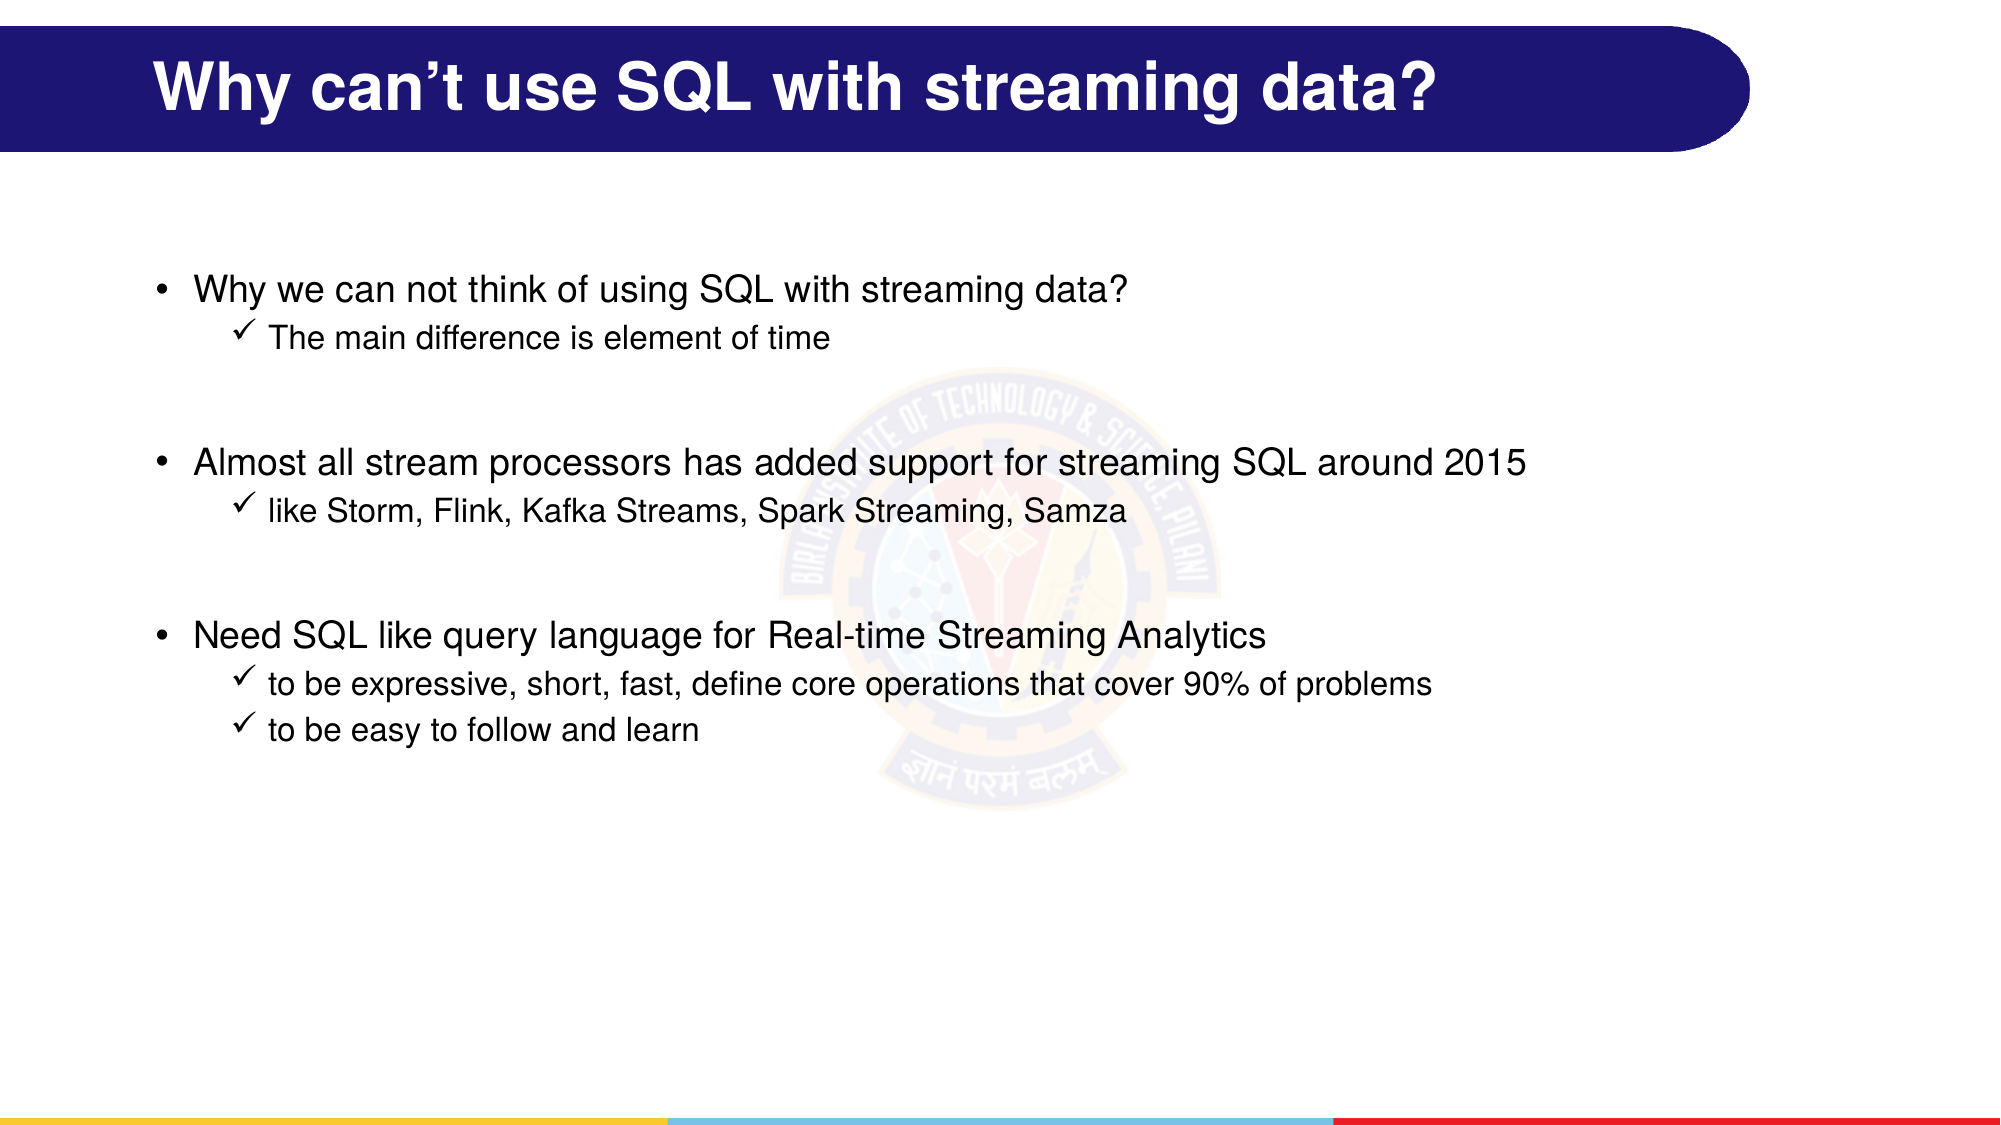

# Why can’t use SQL with streaming data?

Why we can not think of using SQL with streaming data?
The main difference is element of time

Almost all stream processors has added support for streaming SQL around 2015
like Storm, Flink, Kafka Streams, Spark Streaming, Samza

Need SQL like query language for Real-time Streaming Analytics
to be expressive, short, fast, define core operations that cover 90% of problems
to be easy to follow and learn